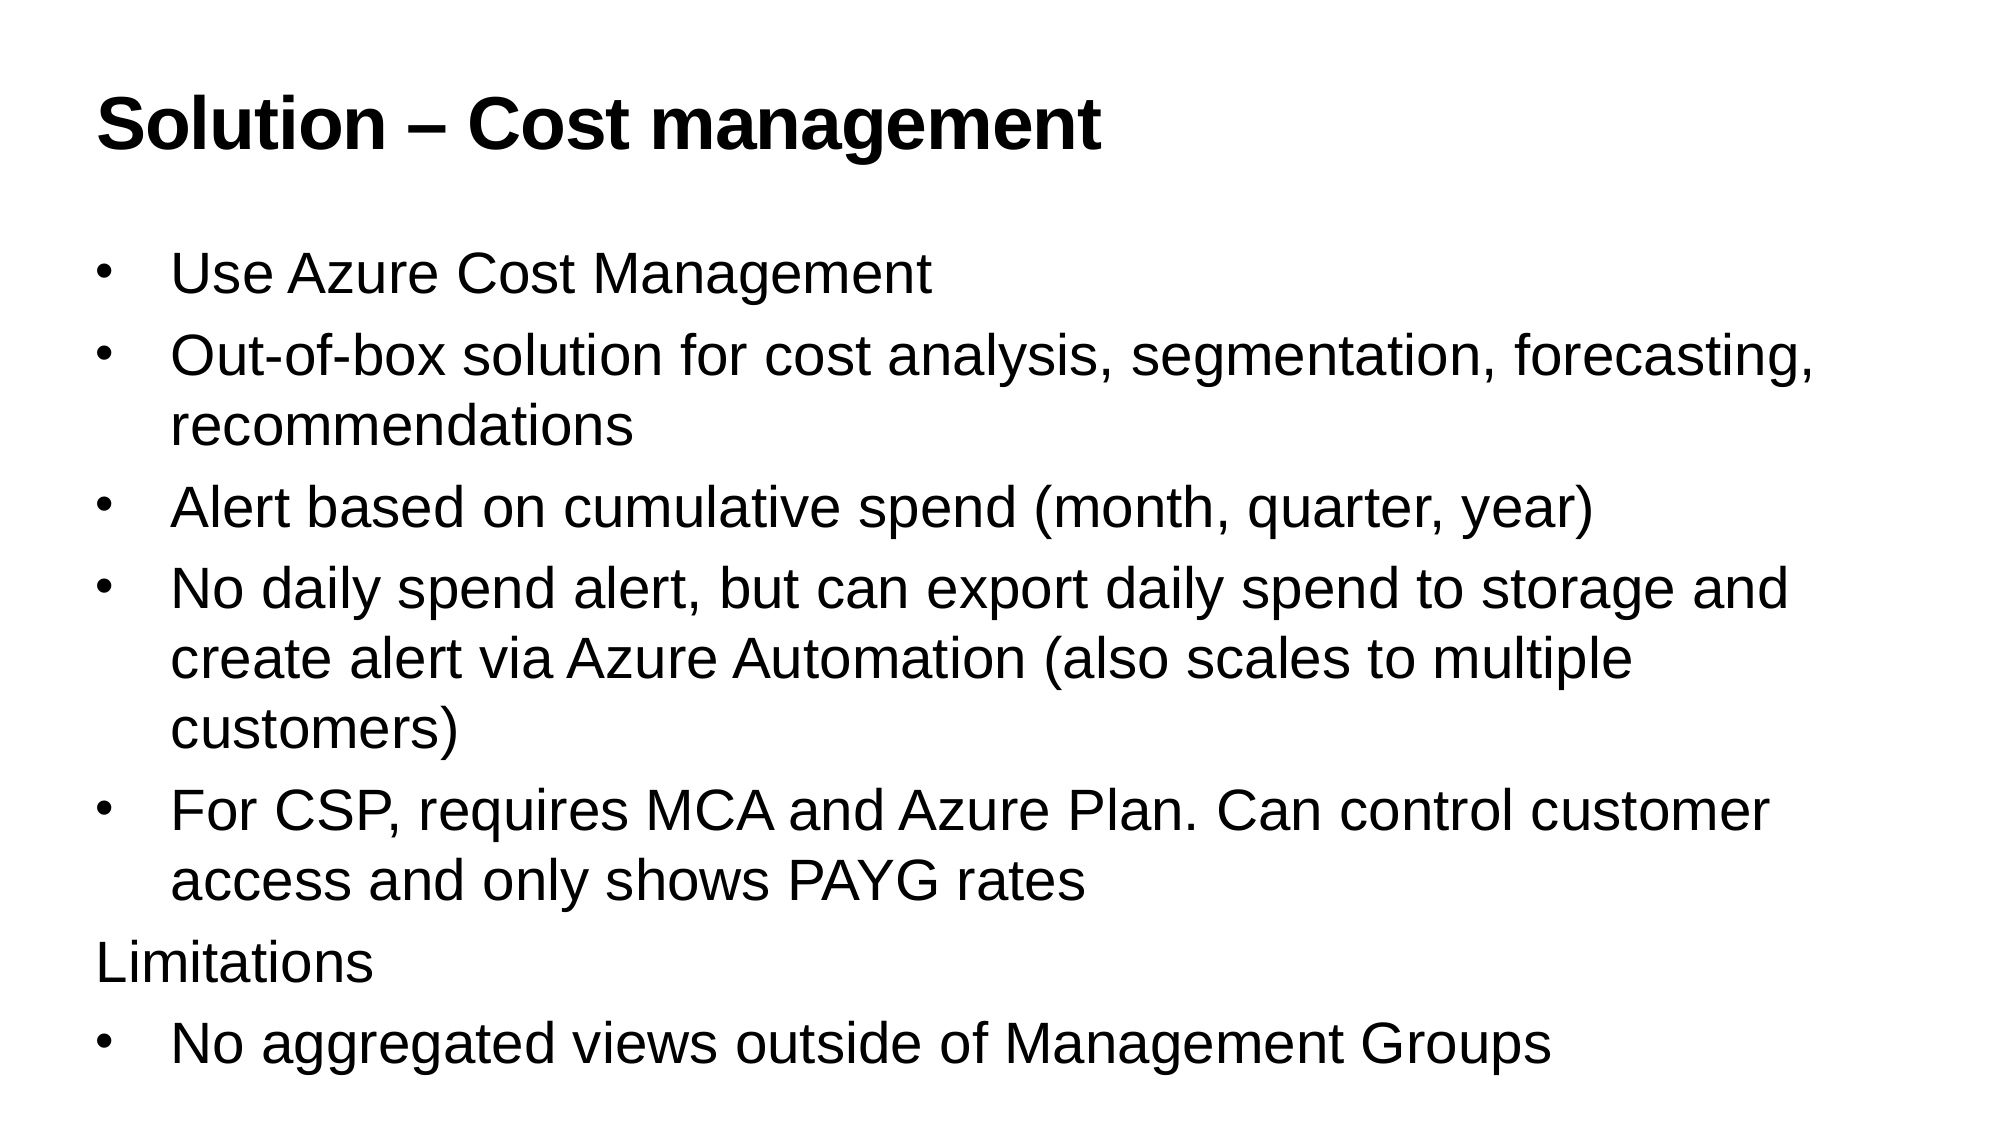

# Solution – Cost management
Use Azure Cost Management
Out-of-box solution for cost analysis, segmentation, forecasting, recommendations
Alert based on cumulative spend (month, quarter, year)
No daily spend alert, but can export daily spend to storage and create alert via Azure Automation (also scales to multiple customers)
For CSP, requires MCA and Azure Plan. Can control customer access and only shows PAYG rates
Limitations
No aggregated views outside of Management Groups